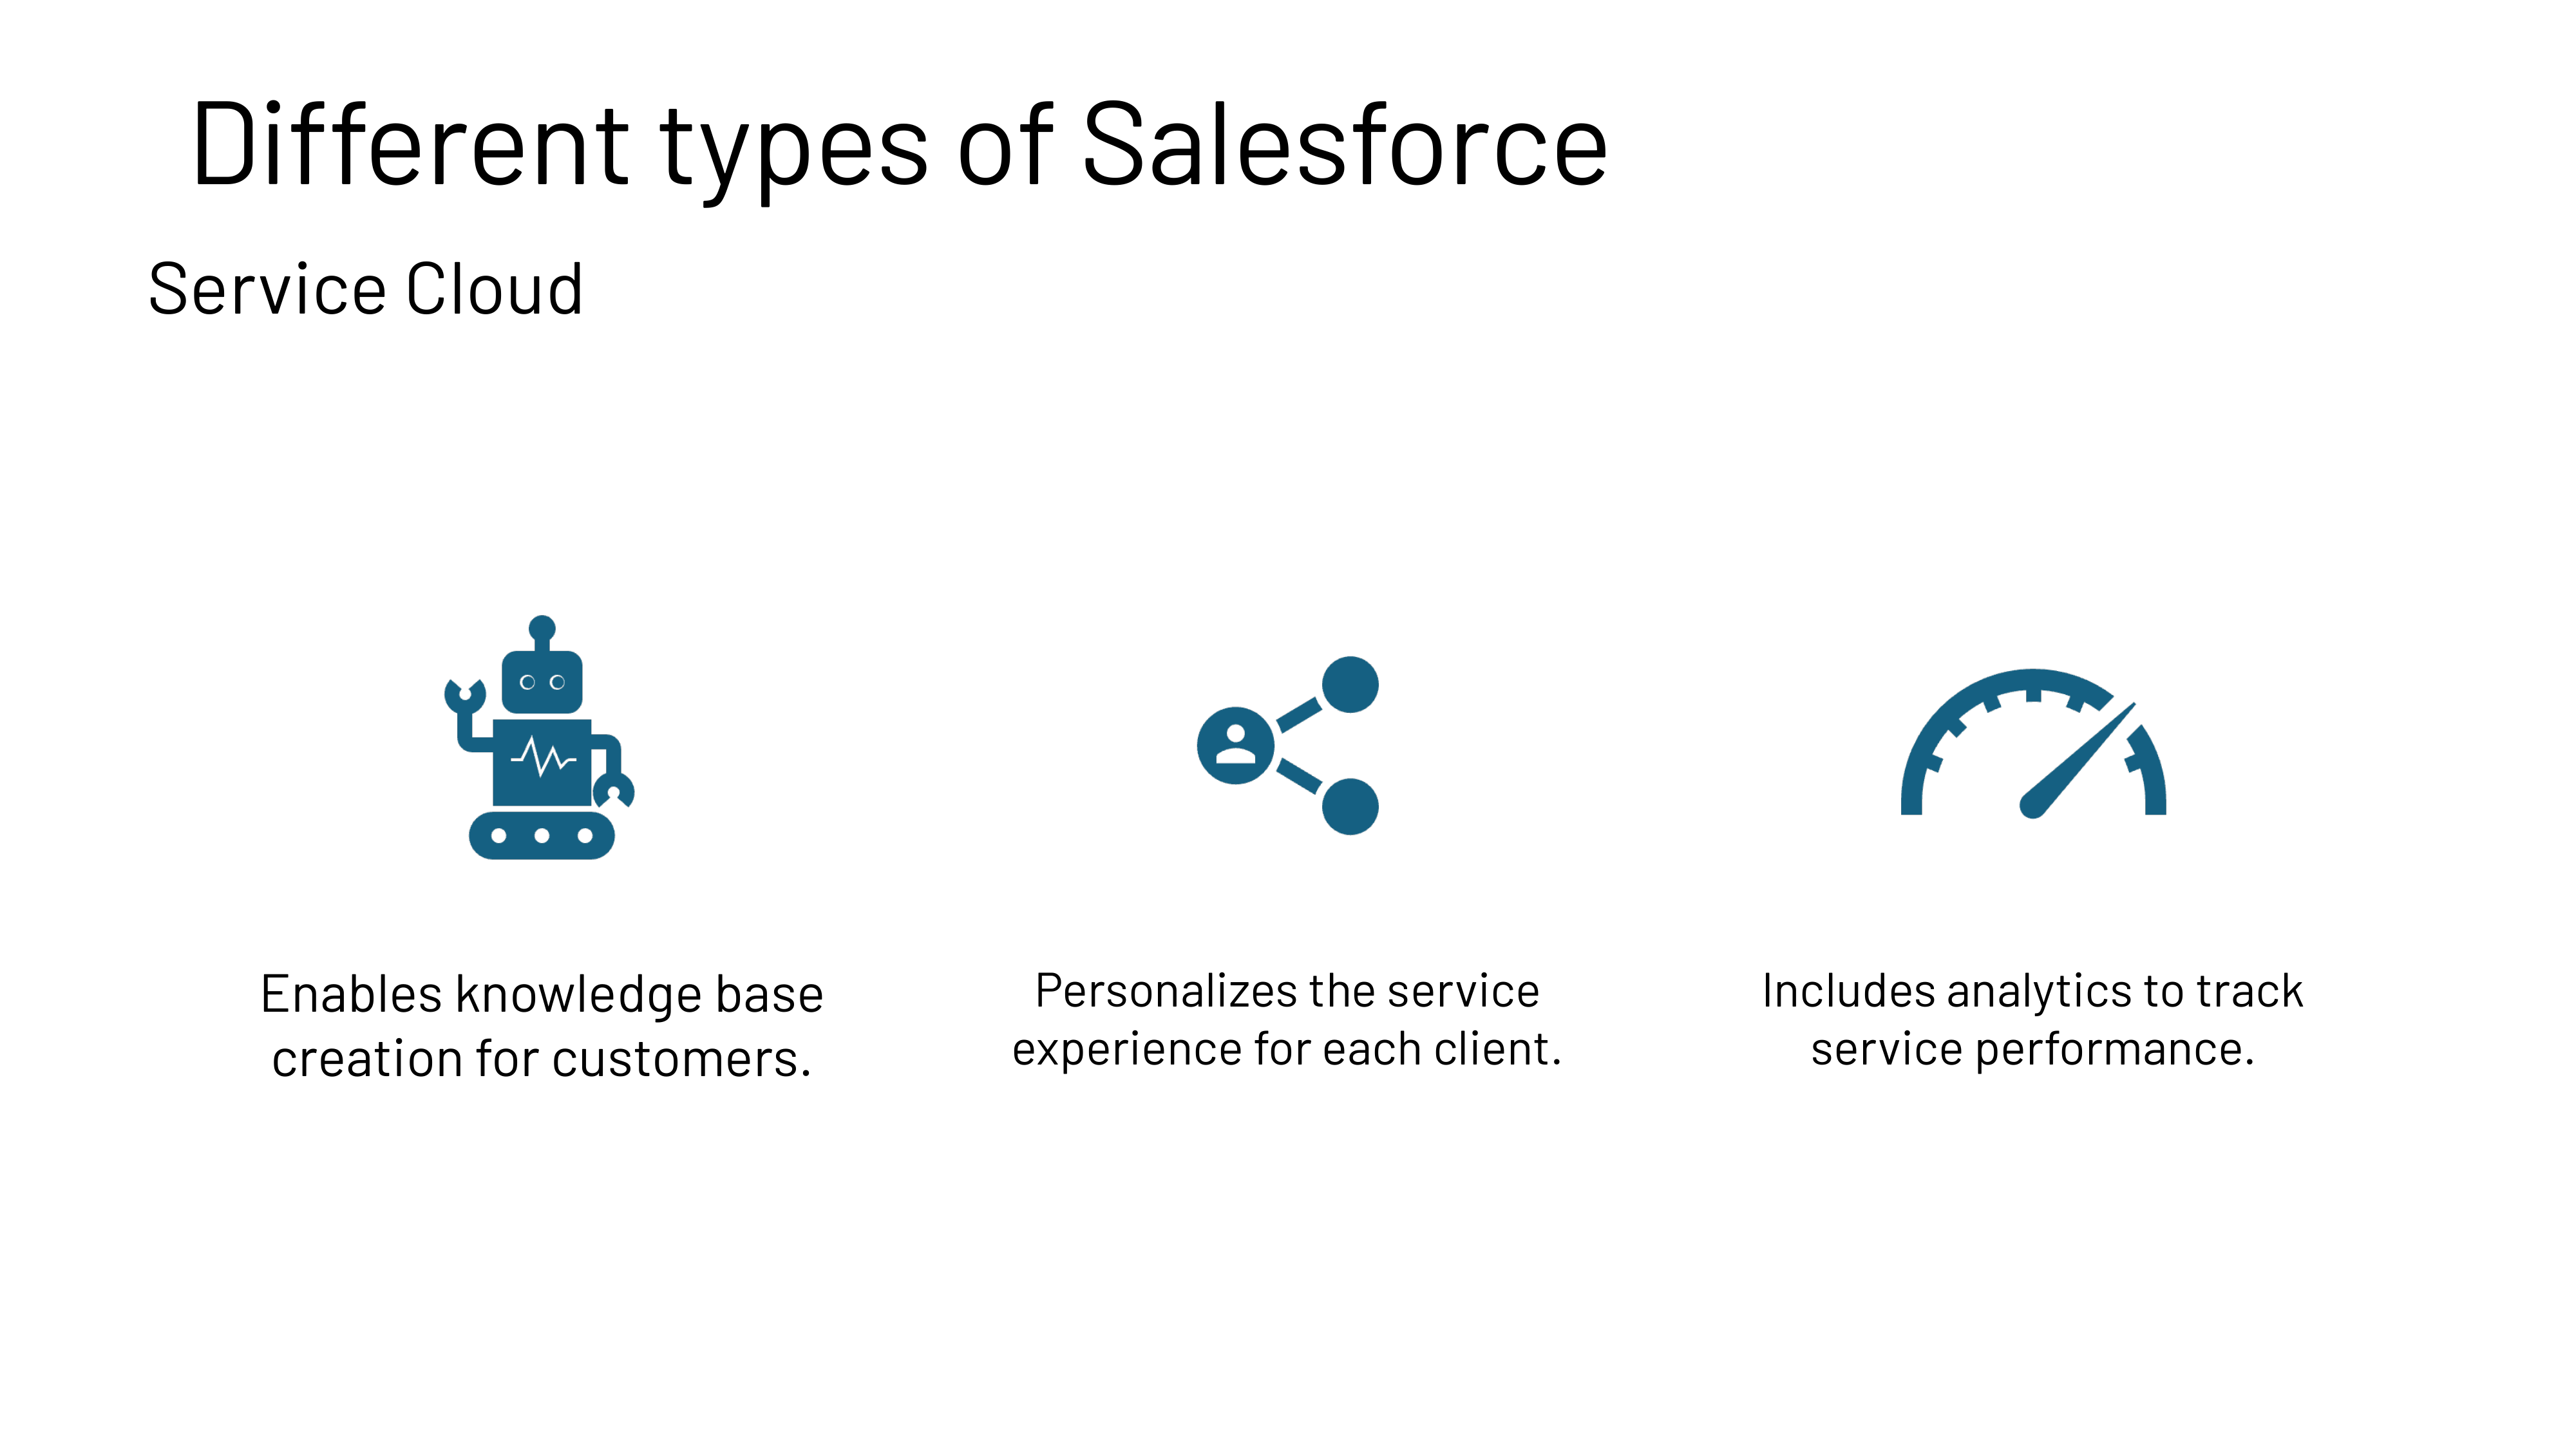

# Different types of Salesforce
 Service Cloud
Enables knowledge base creation for customers.
Personalizes the service experience for each client.
Includes analytics to track service performance.